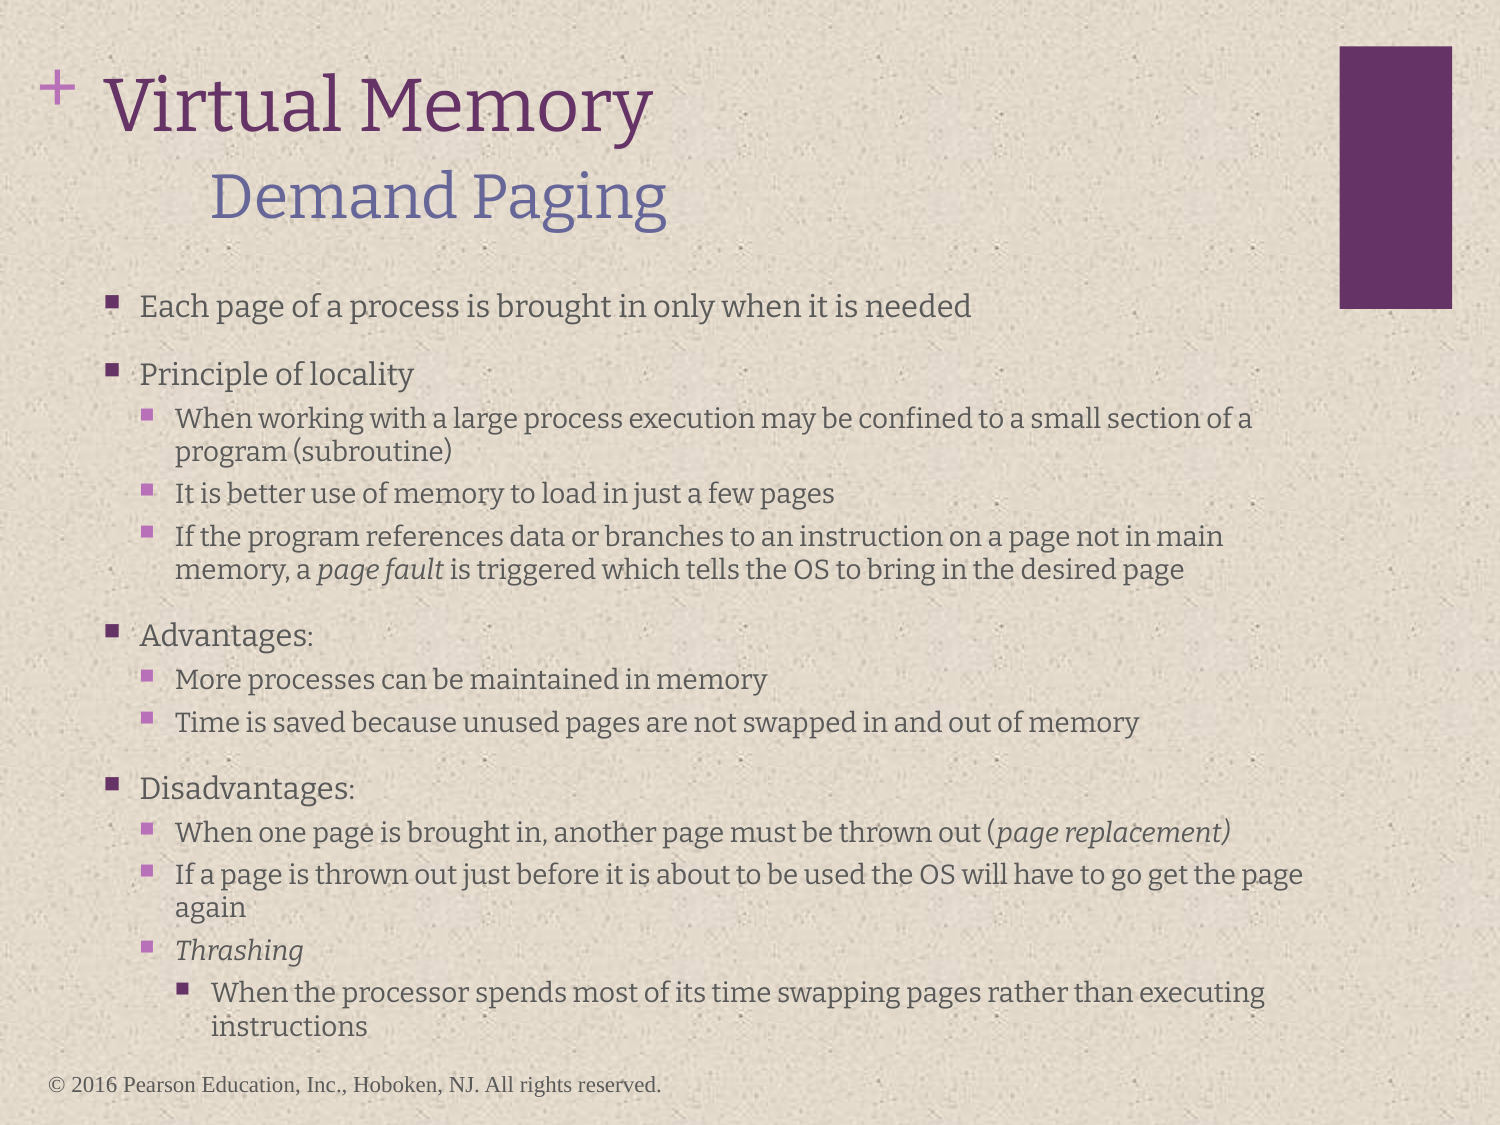

# Virtual Memory
Demand Paging
Each page of a process is brought in only when it is needed
Principle of locality
When working with a large process execution may be confined to a small section of a program (subroutine)
It is better use of memory to load in just a few pages
If the program references data or branches to an instruction on a page not in main memory, a page fault is triggered which tells the OS to bring in the desired page
Advantages:
More processes can be maintained in memory
Time is saved because unused pages are not swapped in and out of memory
Disadvantages:
When one page is brought in, another page must be thrown out (page replacement)
If a page is thrown out just before it is about to be used the OS will have to go get the page again
Thrashing
When the processor spends most of its time swapping pages rather than executing instructions

© 2016 Pearson Education, Inc., Hoboken, NJ. All rights reserved.